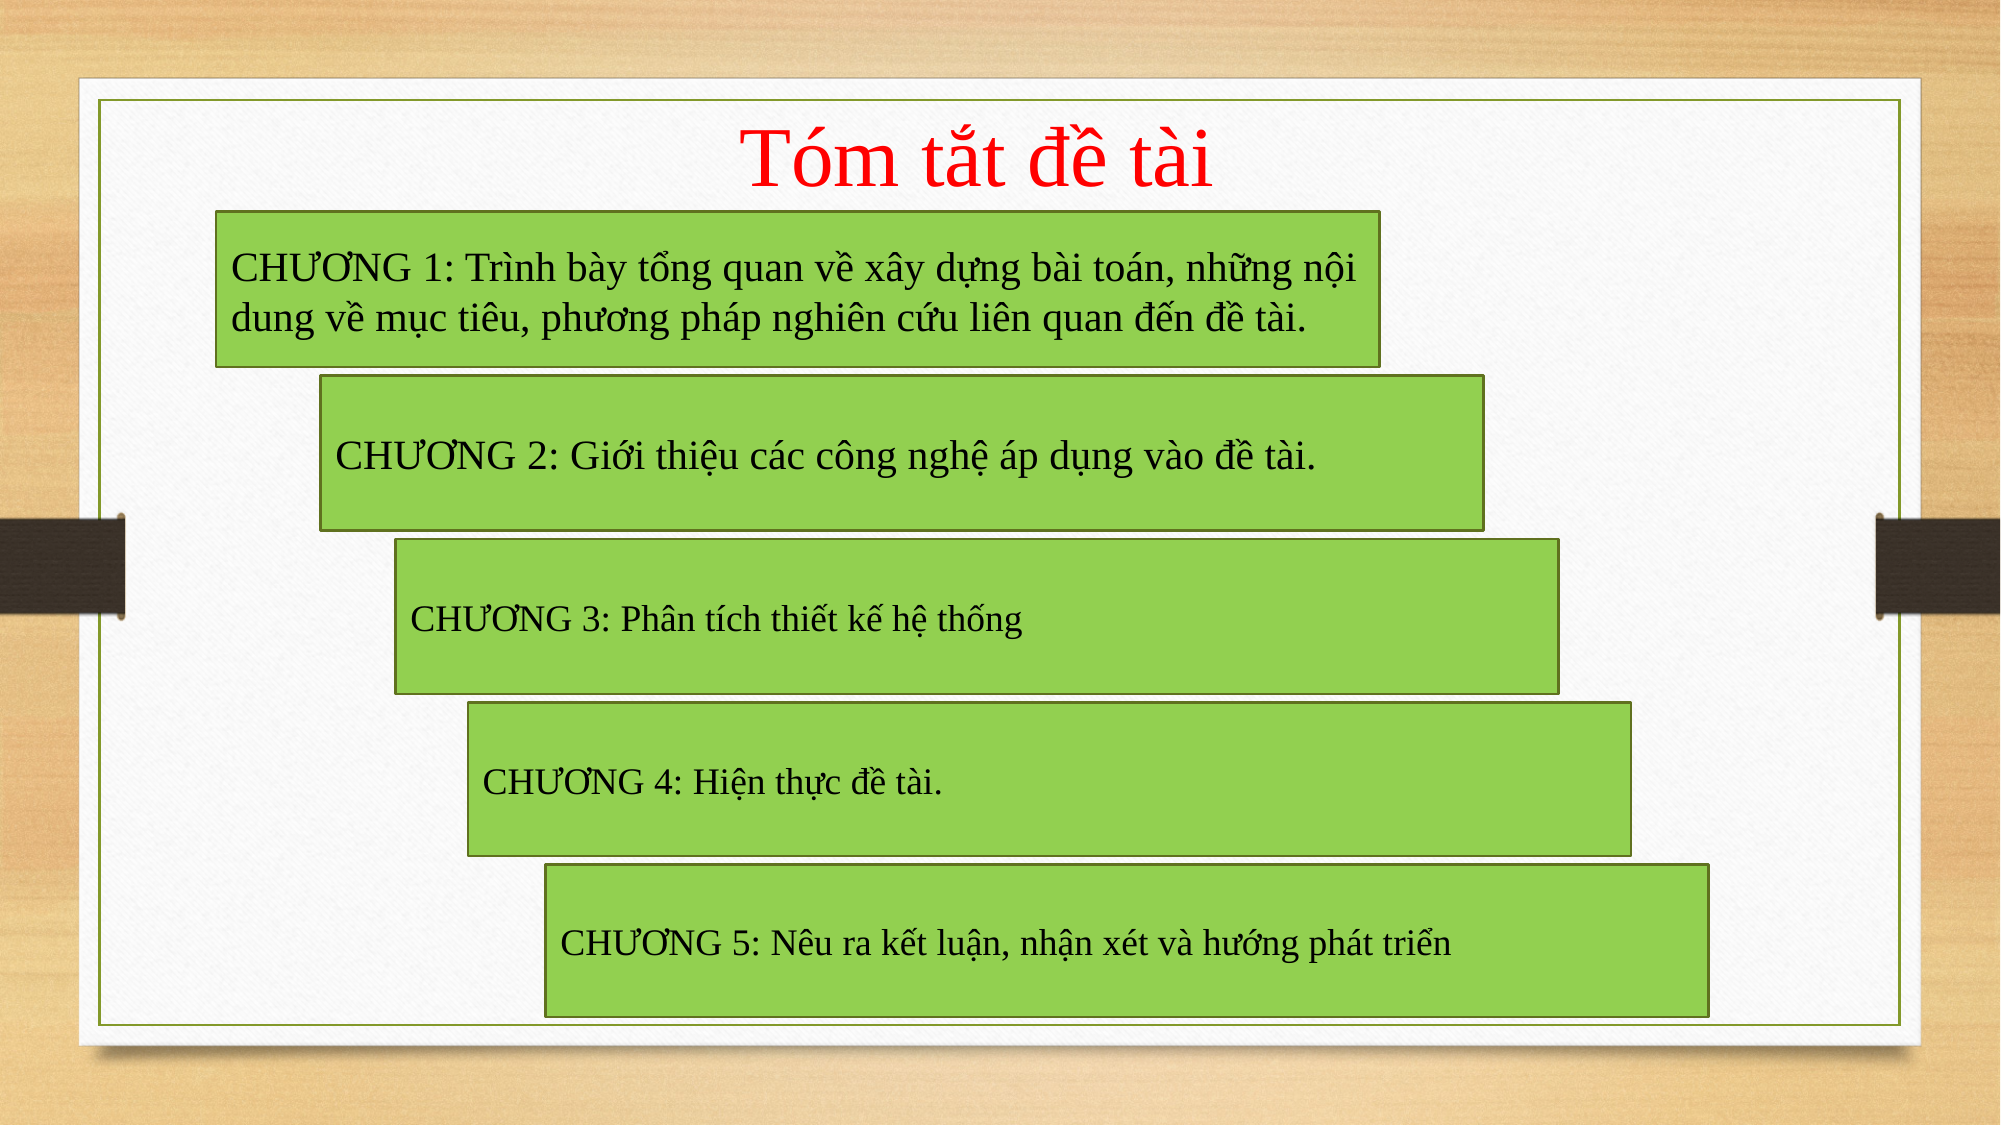

Tóm tắt đề tài
CHƯƠNG 1: Trình bày tổng quan về xây dựng bài toán, những nội dung về mục tiêu, phương pháp nghiên cứu liên quan đến đề tài.
CHƯƠNG 2: Giới thiệu các công nghệ áp dụng vào đề tài.
CHƯƠNG 3: Phân tích thiết kế hệ thống
CHƯƠNG 4: Hiện thực đề tài.
CHƯƠNG 5: Nêu ra kết luận, nhận xét và hướng phát triển